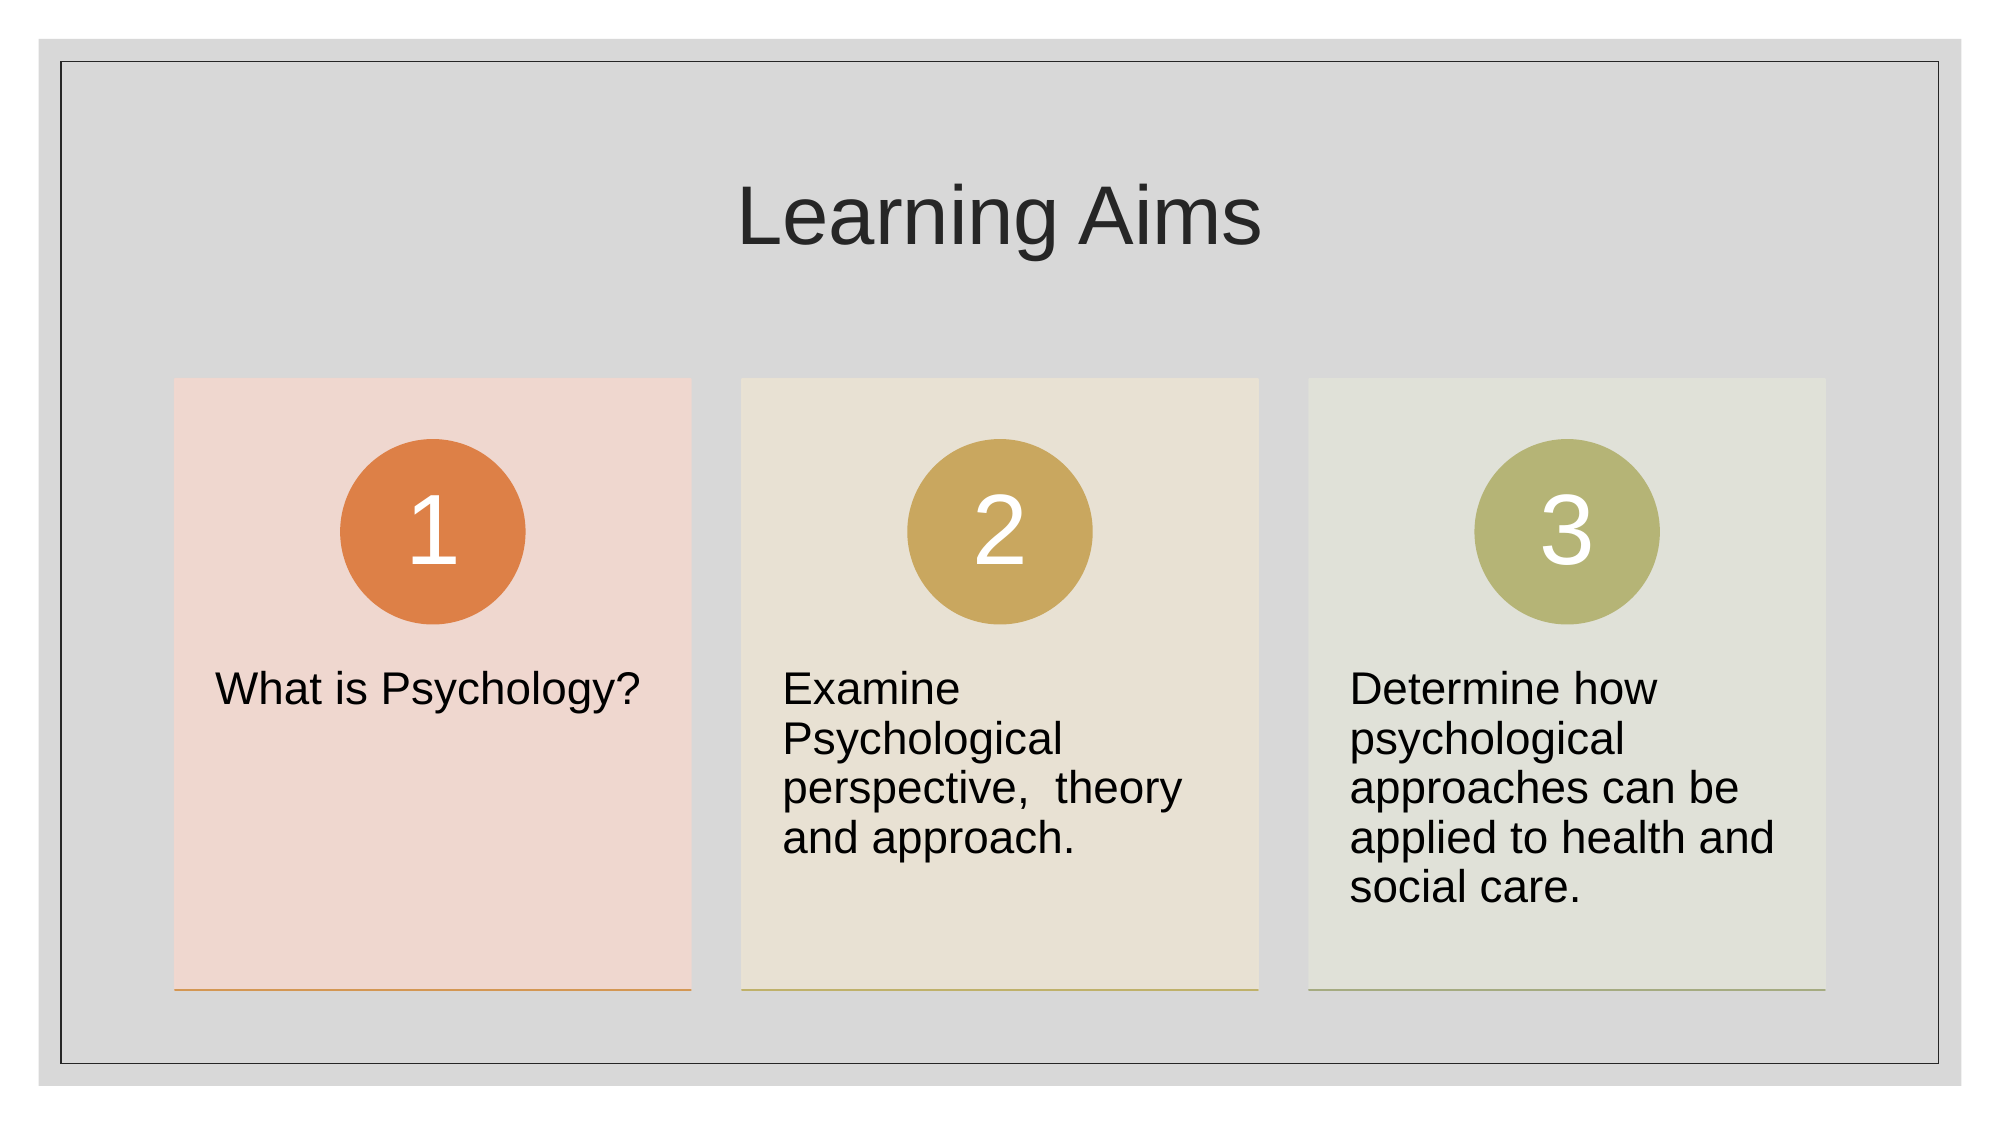

# Learning Aims
What is Psychology?
1
Examine Psychological perspective,  theory and approach.
2
Determine how psychological approaches can be applied to health and social care.
3